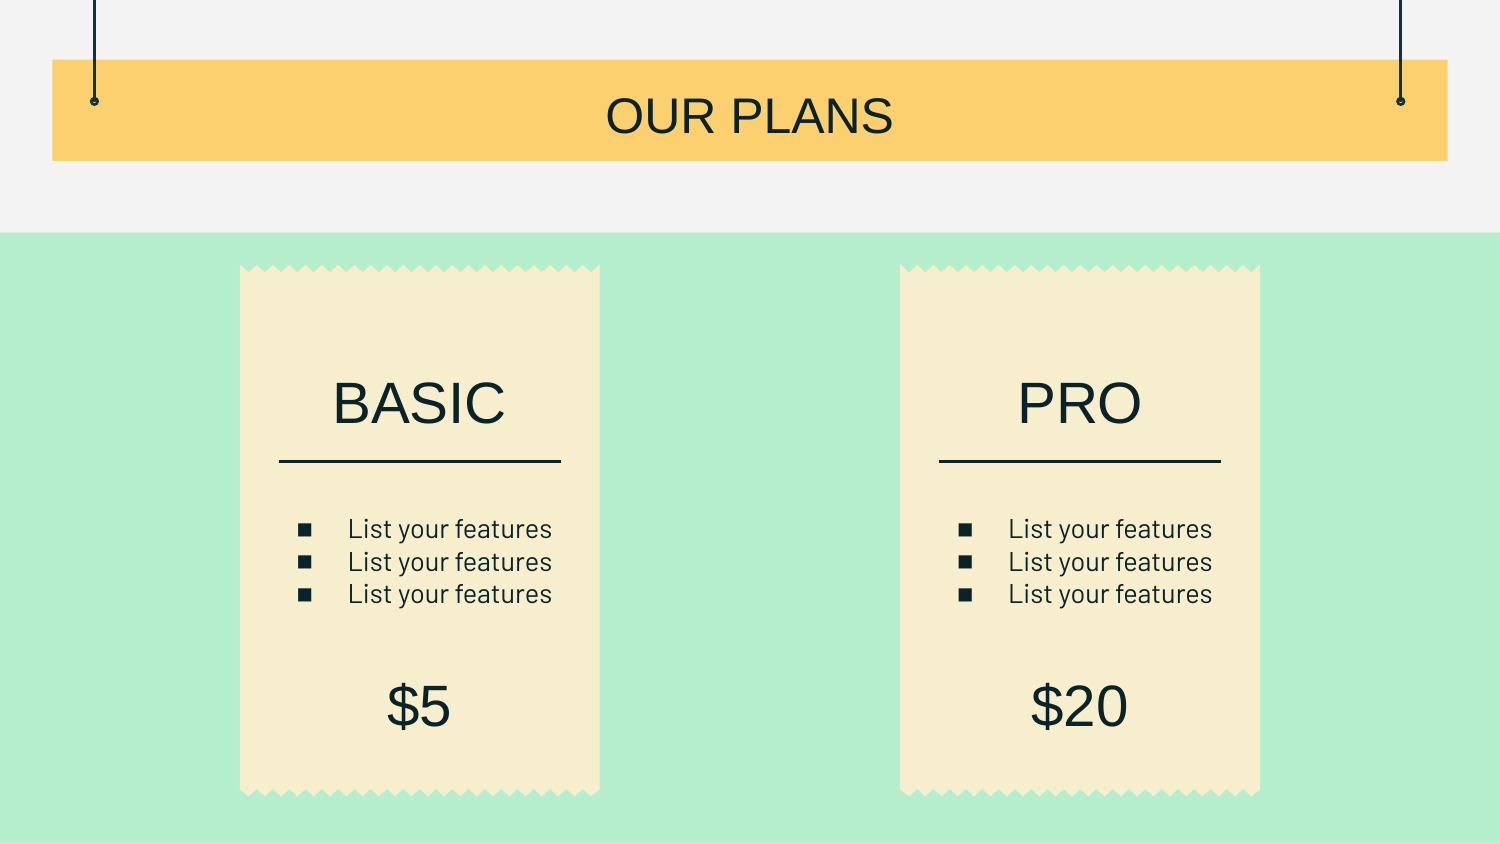

# OUR PLANS

BASIC
PRO
List your features
List your features
List your features
List your features
List your features
List your features
$5
$20